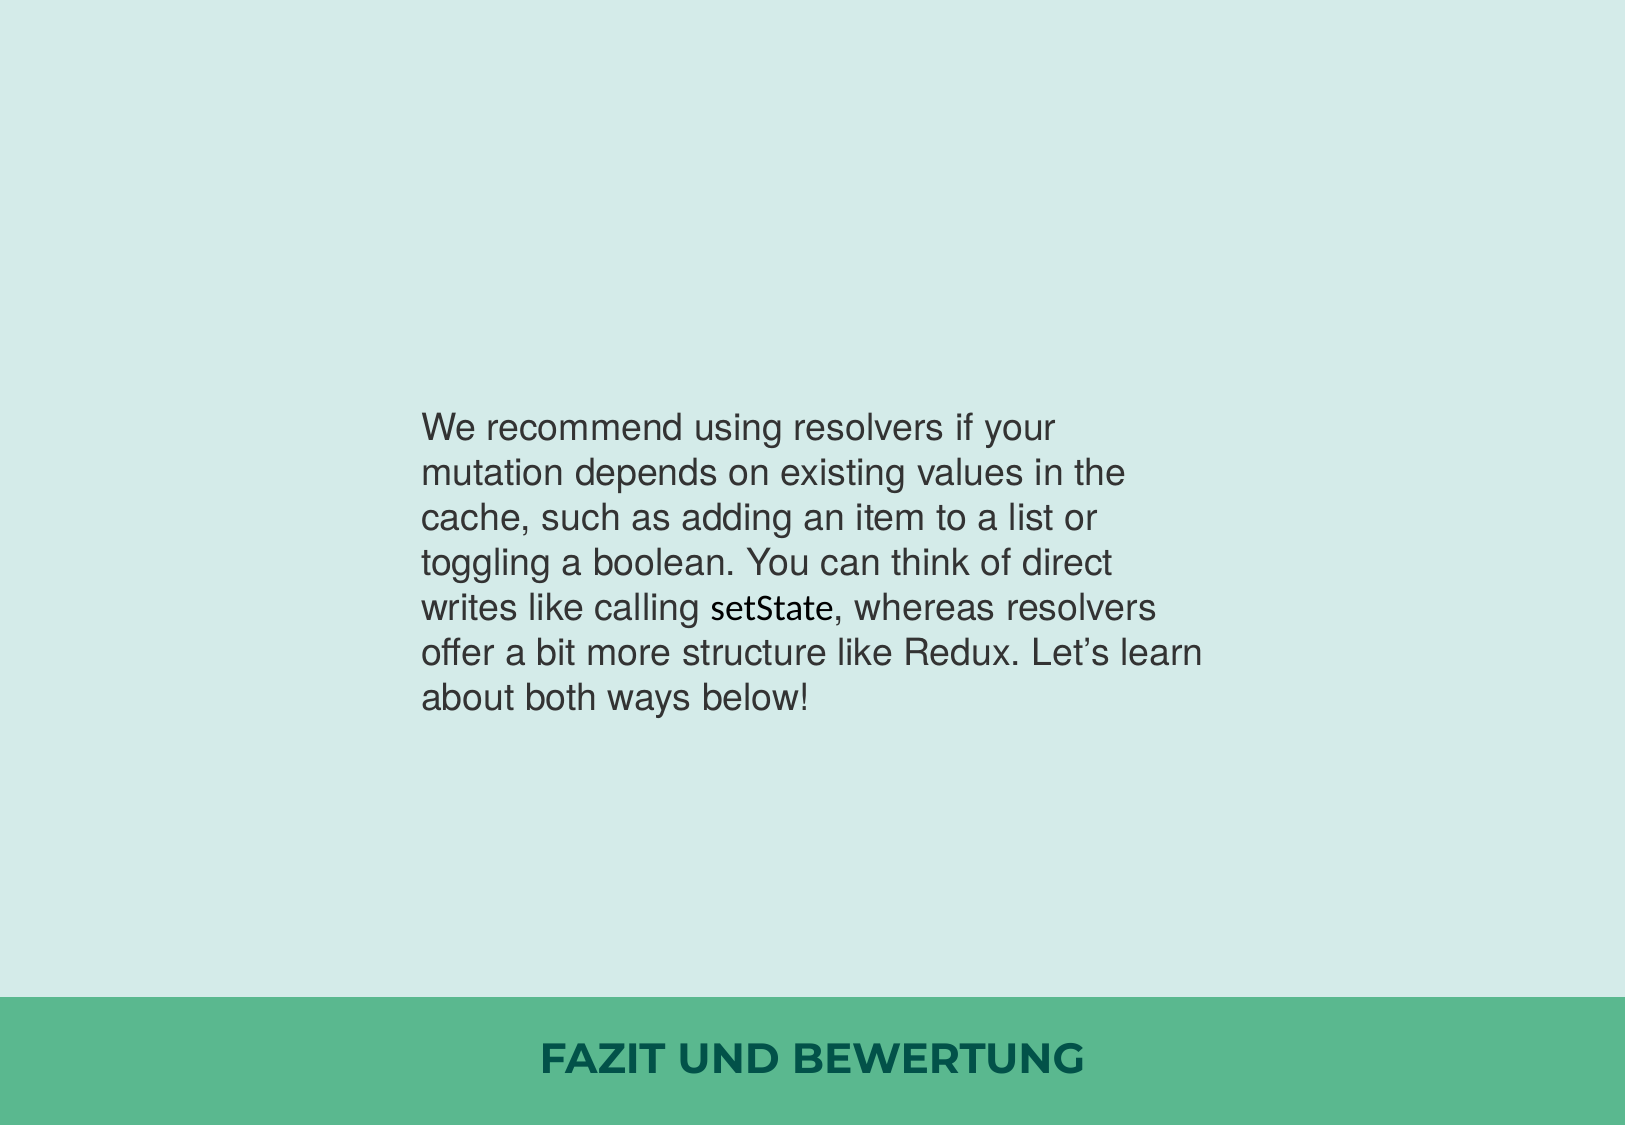

We recommend using resolvers if your mutation depends on existing values in the cache, such as adding an item to a list or toggling a boolean. You can think of direct writes like calling setState, whereas resolvers offer a bit more structure like Redux. Let’s learn about both ways below!
# Fazit und Bewertung